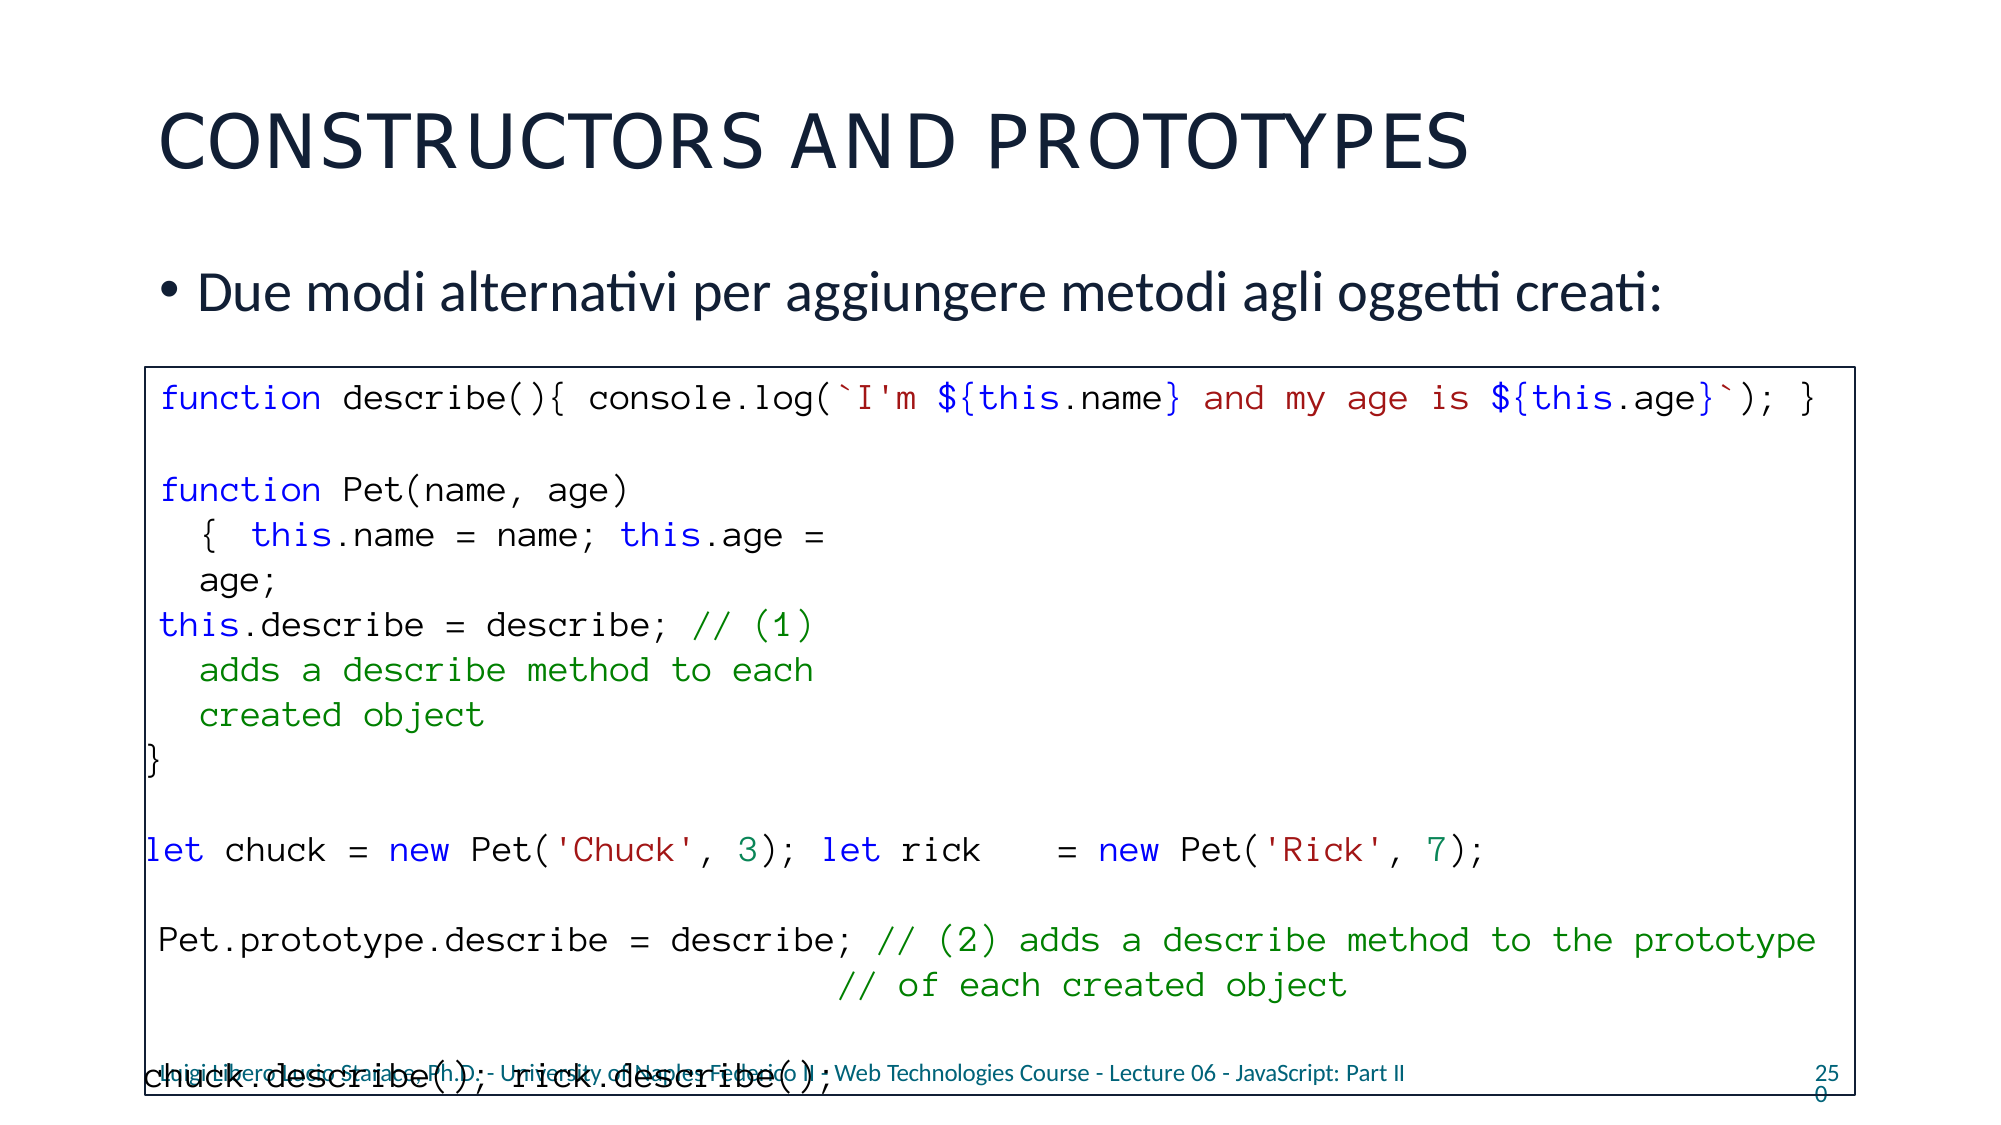

# CONSTRUCTORS AND PROTOTYPES
Due modi alternativi per aggiungere metodi agli oggetti creati:
function describe(){ console.log(`I'm ${this.name} and my age is ${this.age}`); }

function Pet(name, age) { this.name = name; this.age = age;
this.describe = describe; // (1) adds a describe method to each created object
}
let chuck = new Pet('Chuck', 3); let rick	= new Pet('Rick', 7); Pet.prototype.describe = describe; // (2) adds a describe method to the prototype
// of each created object

chuck.describe(); rick.describe();
Luigi Libero Lucio Starace, Ph.D. - University of Naples Federico II - Web Technologies Course - Lecture 06 - JavaScript: Part II
250